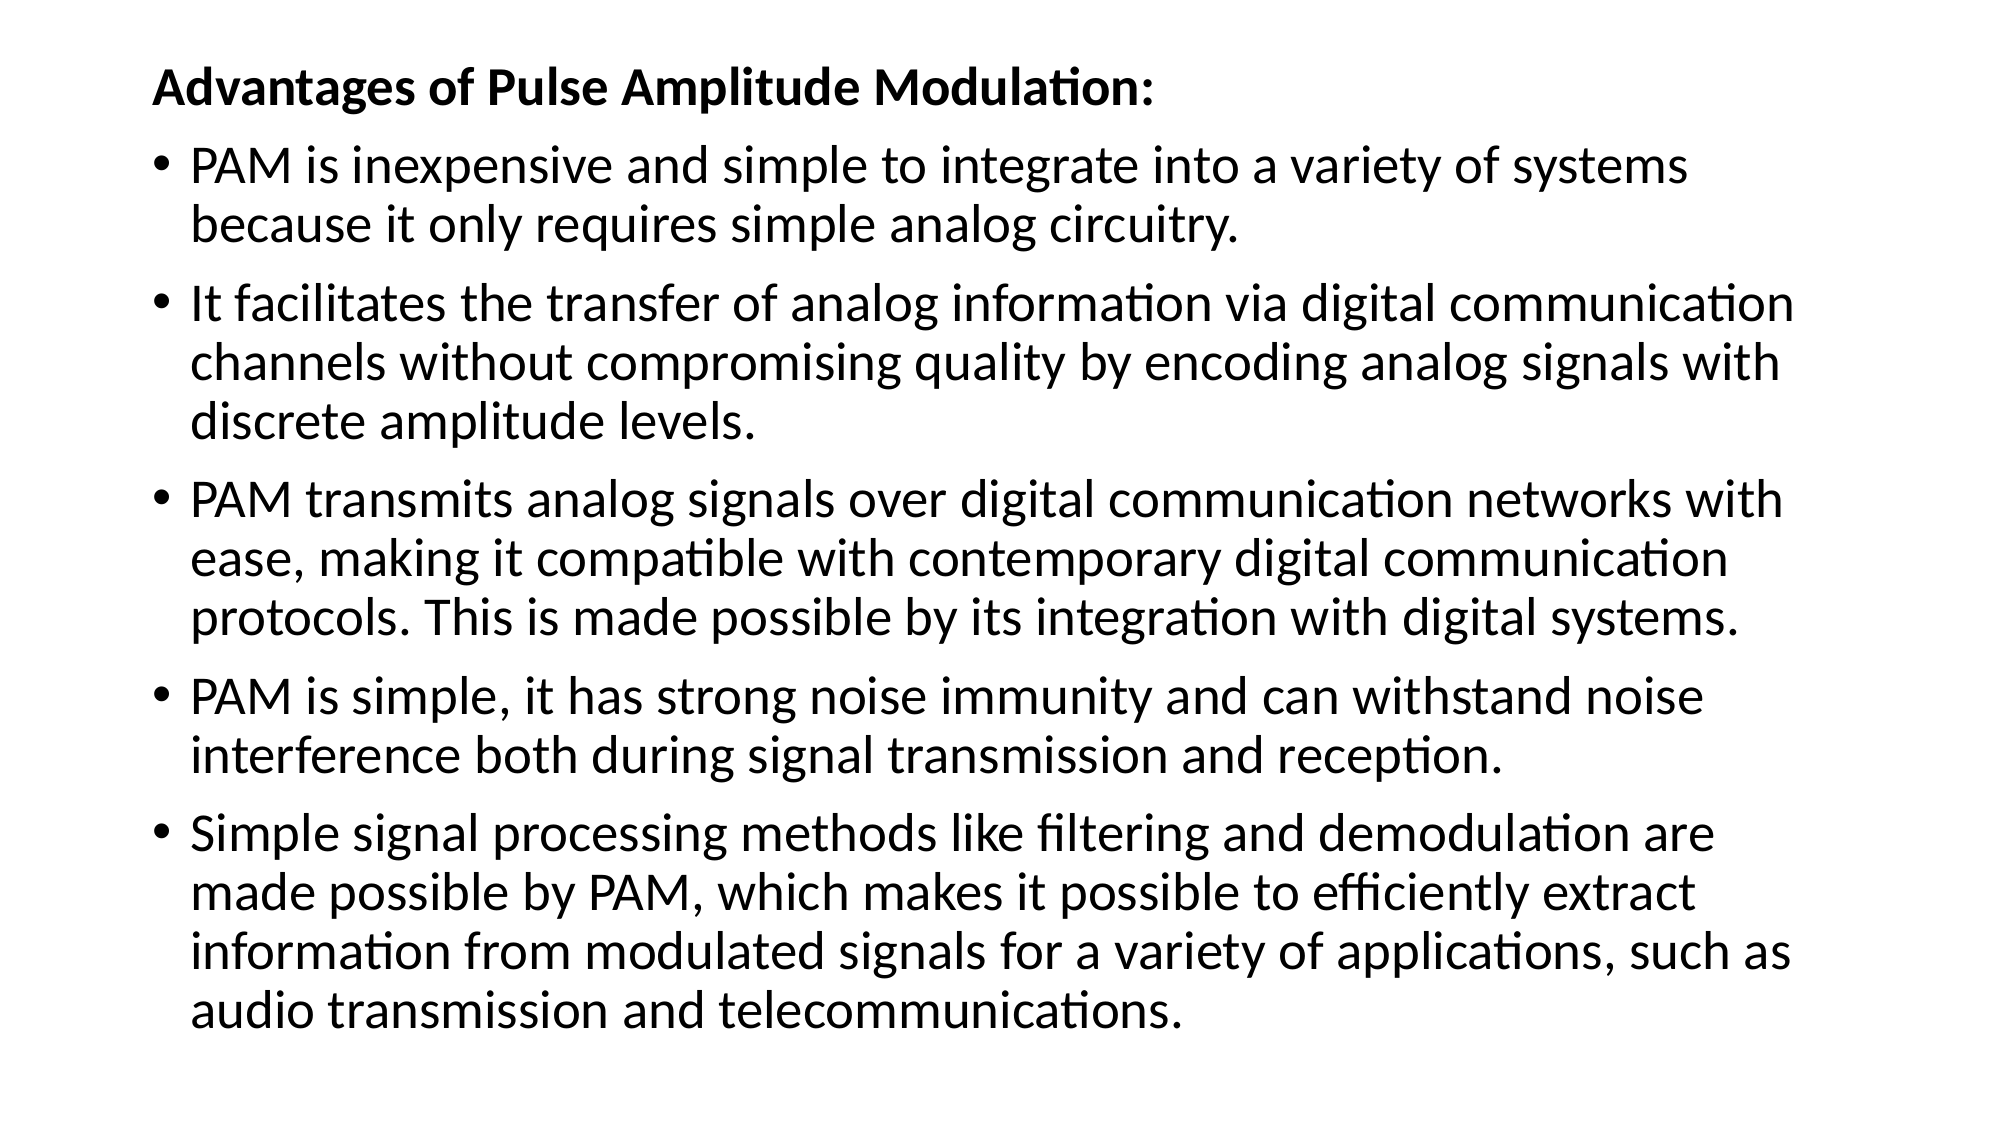

Advantages of Pulse Amplitude Modulation:
PAM is inexpensive and simple to integrate into a variety of systems because it only requires simple analog circuitry.
It facilitates the transfer of analog information via digital communication channels without compromising quality by encoding analog signals with discrete amplitude levels.
PAM transmits analog signals over digital communication networks with ease, making it compatible with contemporary digital communication protocols. This is made possible by its integration with digital systems.
PAM is simple, it has strong noise immunity and can withstand noise interference both during signal transmission and reception.
Simple signal processing methods like filtering and demodulation are made possible by PAM, which makes it possible to efficiently extract information from modulated signals for a variety of applications, such as audio transmission and telecommunications.